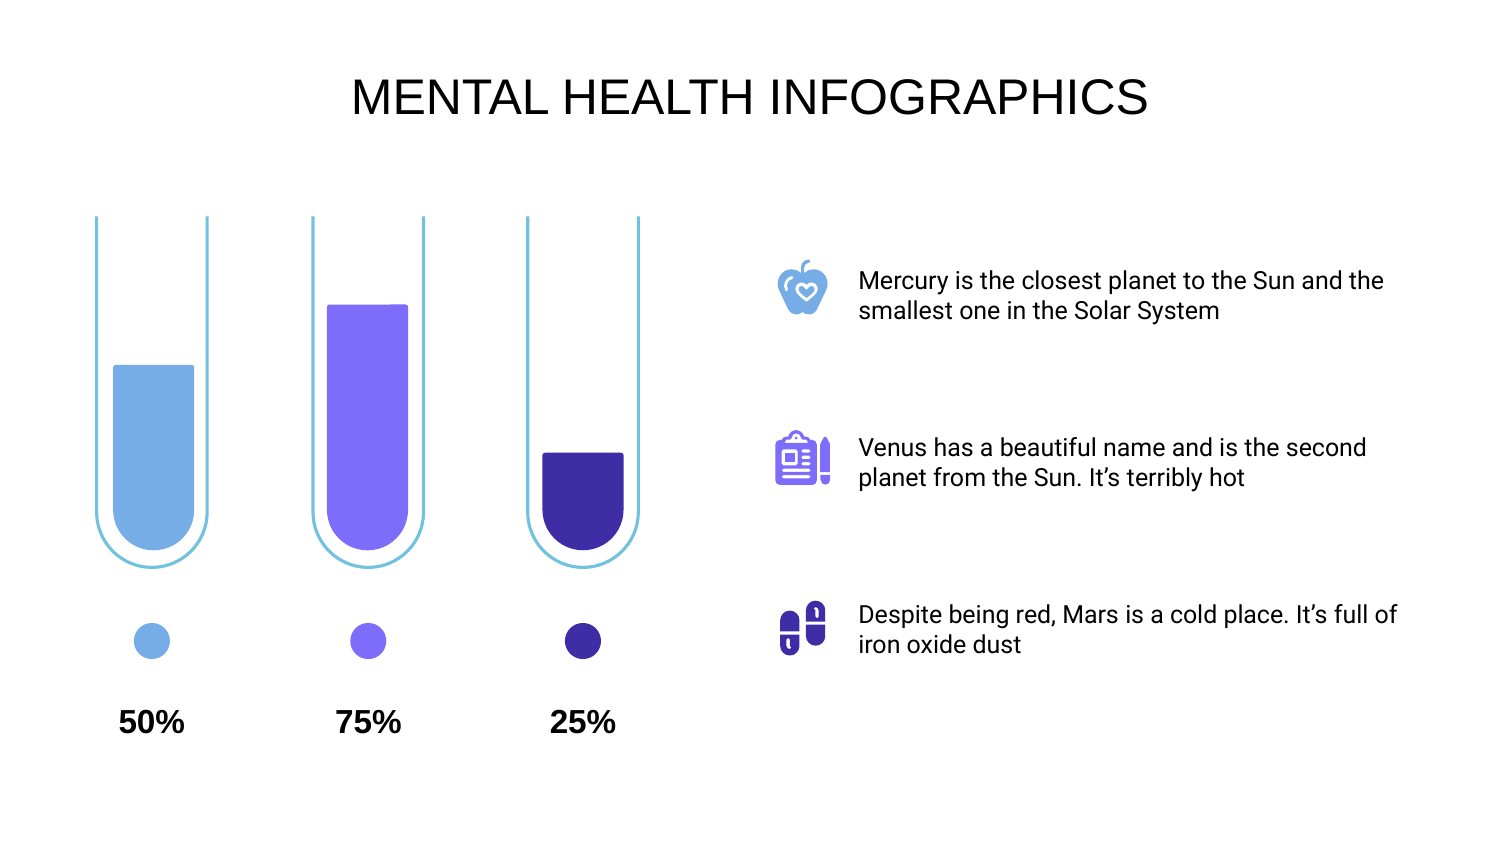

# MENTAL HEALTH INFOGRAPHICS

50%

75%

25%
Mercury is the closest planet to the Sun and the smallest one in the Solar System

Venus has a beautiful name and is the second planet from the Sun. It’s terribly hot

Despite being red, Mars is a cold place. It’s full of iron oxide dust